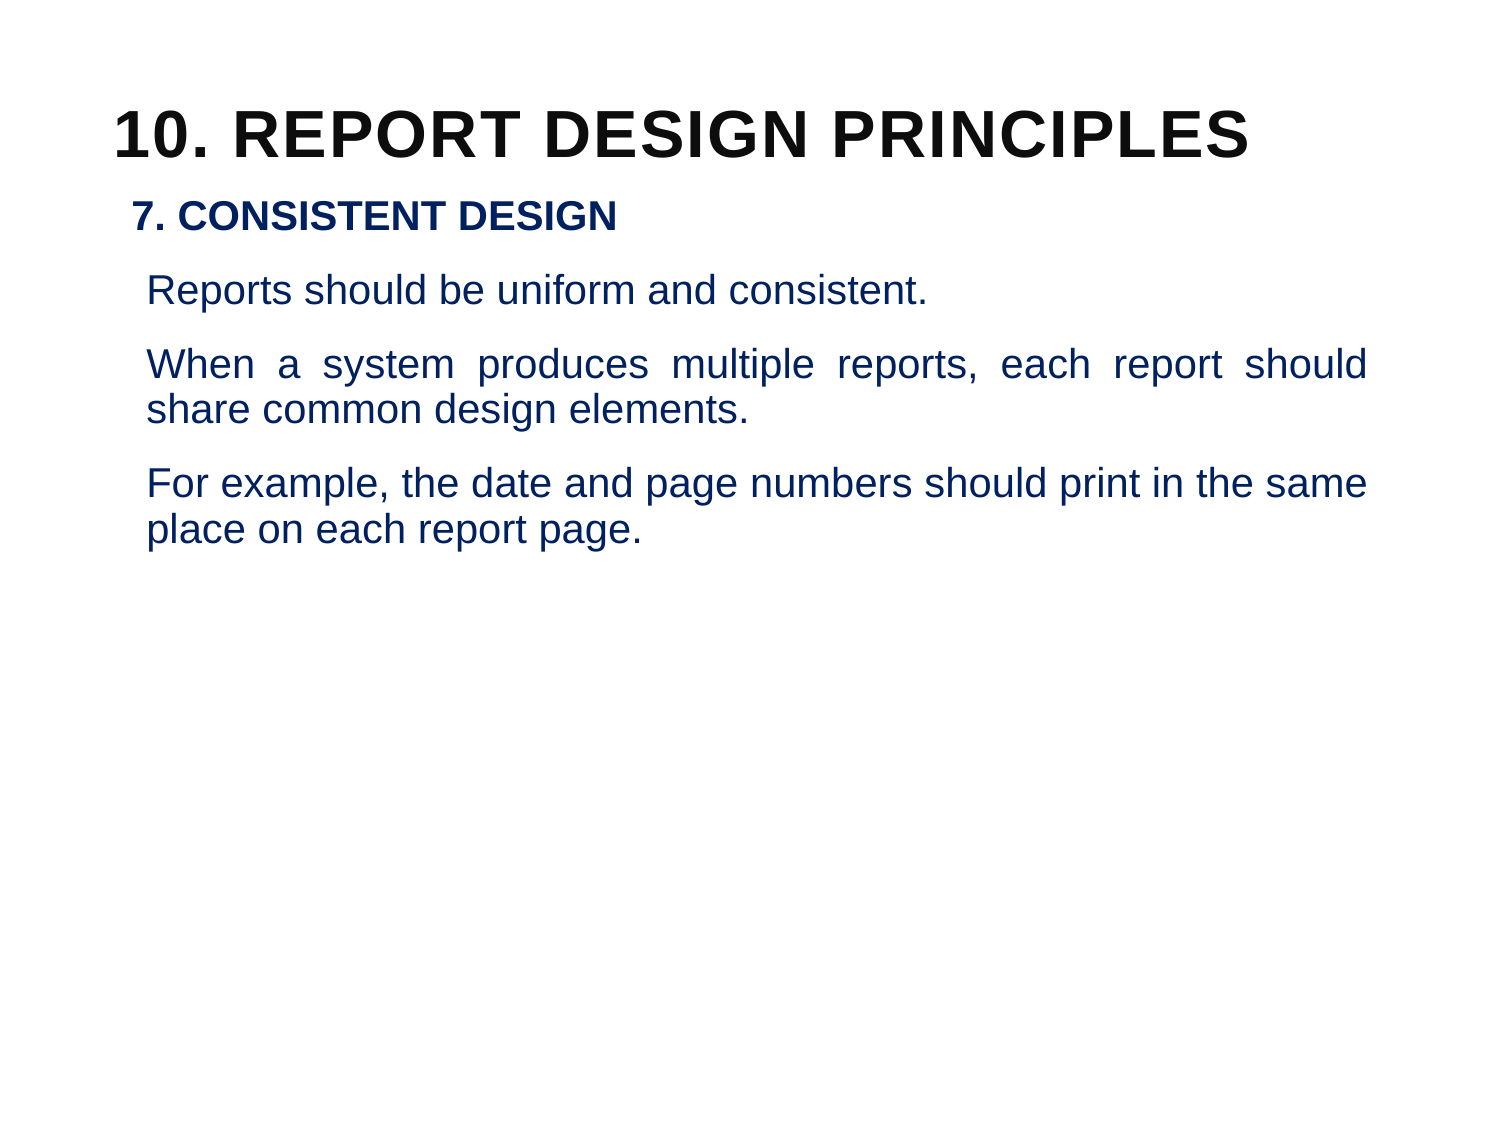

# 10. Report Design Principles
7. CONSISTENT DESIGN
Reports should be uniform and consistent.
When a system produces multiple reports, each report should share common design elements.
For example, the date and page numbers should print in the same place on each report page.